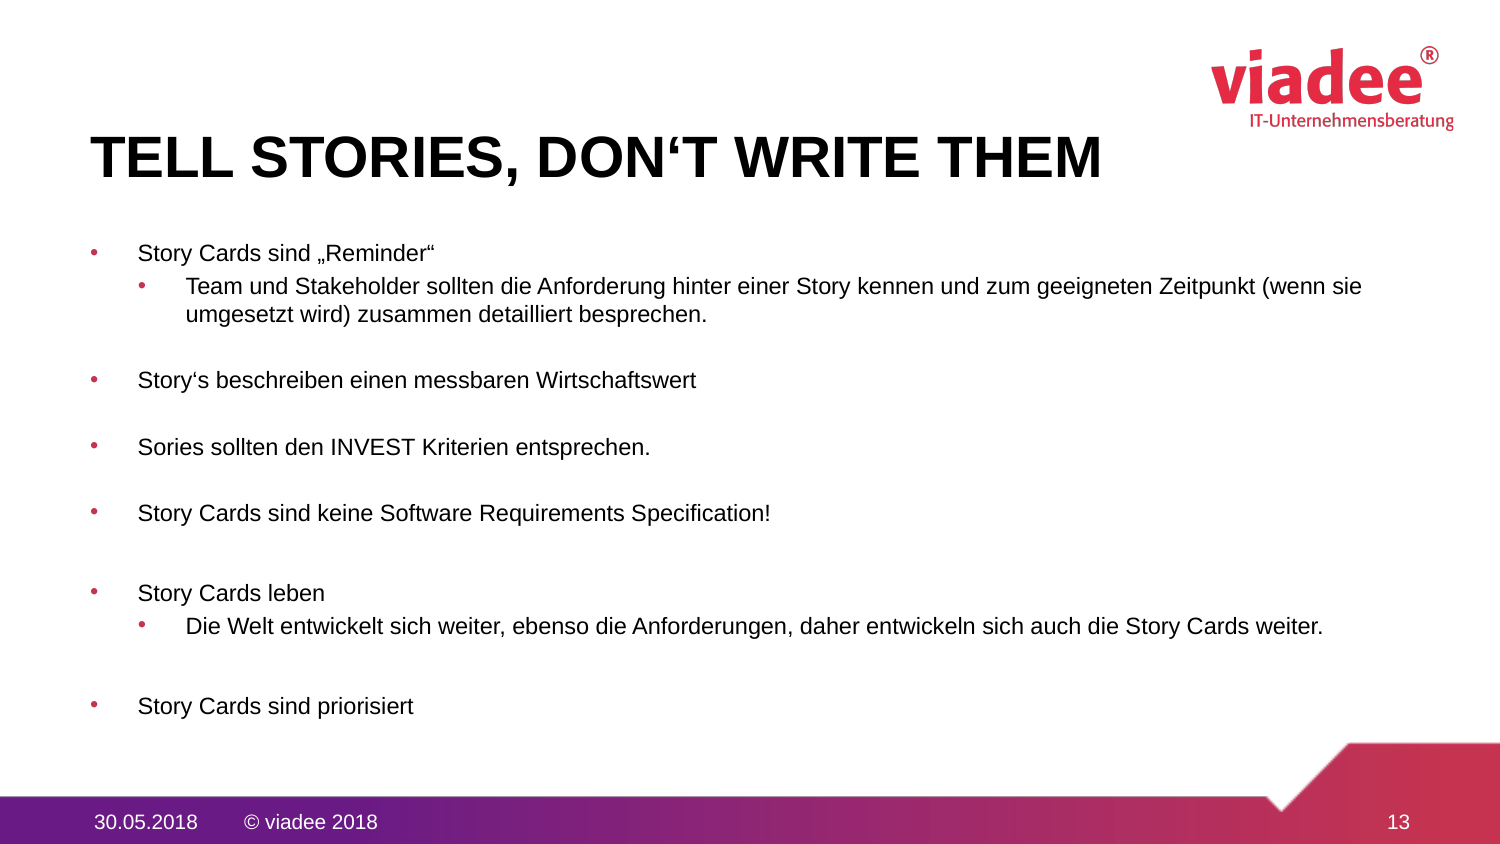

# Tell stories, don‘t write them
Story Cards sind „Reminder“
Team und Stakeholder sollten die Anforderung hinter einer Story kennen und zum geeigneten Zeitpunkt (wenn sie umgesetzt wird) zusammen detailliert besprechen.

Story‘s beschreiben einen messbaren Wirtschaftswert

Sories sollten den INVEST Kriterien entsprechen.

Story Cards sind keine Software Requirements Specification!

Story Cards leben
Die Welt entwickelt sich weiter, ebenso die Anforderungen, daher entwickeln sich auch die Story Cards weiter.

Story Cards sind priorisiert

30.05.2018	© viadee 2018
13